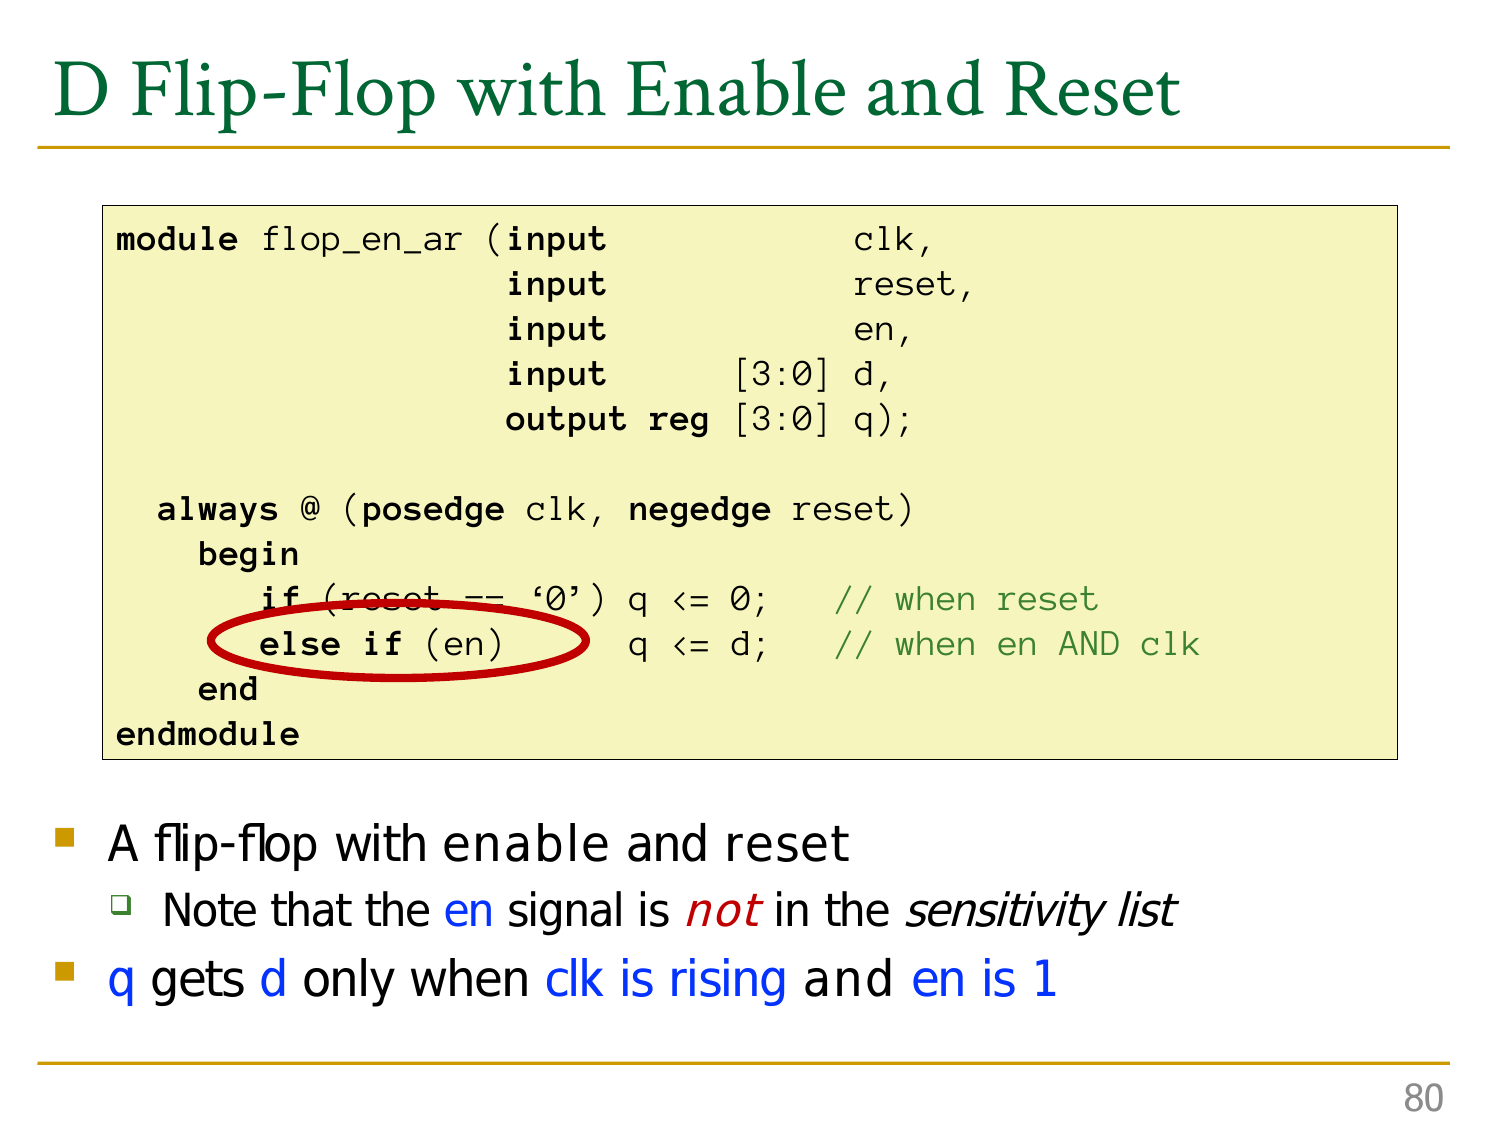

# D Flip-Flop with Enable and Reset
module flop_en_ar (input            clk,
                   input            reset,
                   input            en,
                   input      [3:0] d,
                   output reg [3:0] q);

  always @ (posedge clk, negedge reset)
    begin
       if (reset == ‘0’) q <= 0;   // when reset
       else if (en)      q <= d;   // when en AND clk
    end
endmodule

A flip-flop with enable and reset
Note that the en signal is not in the sensitivity list
q gets d only when clk is rising and en is 1

80